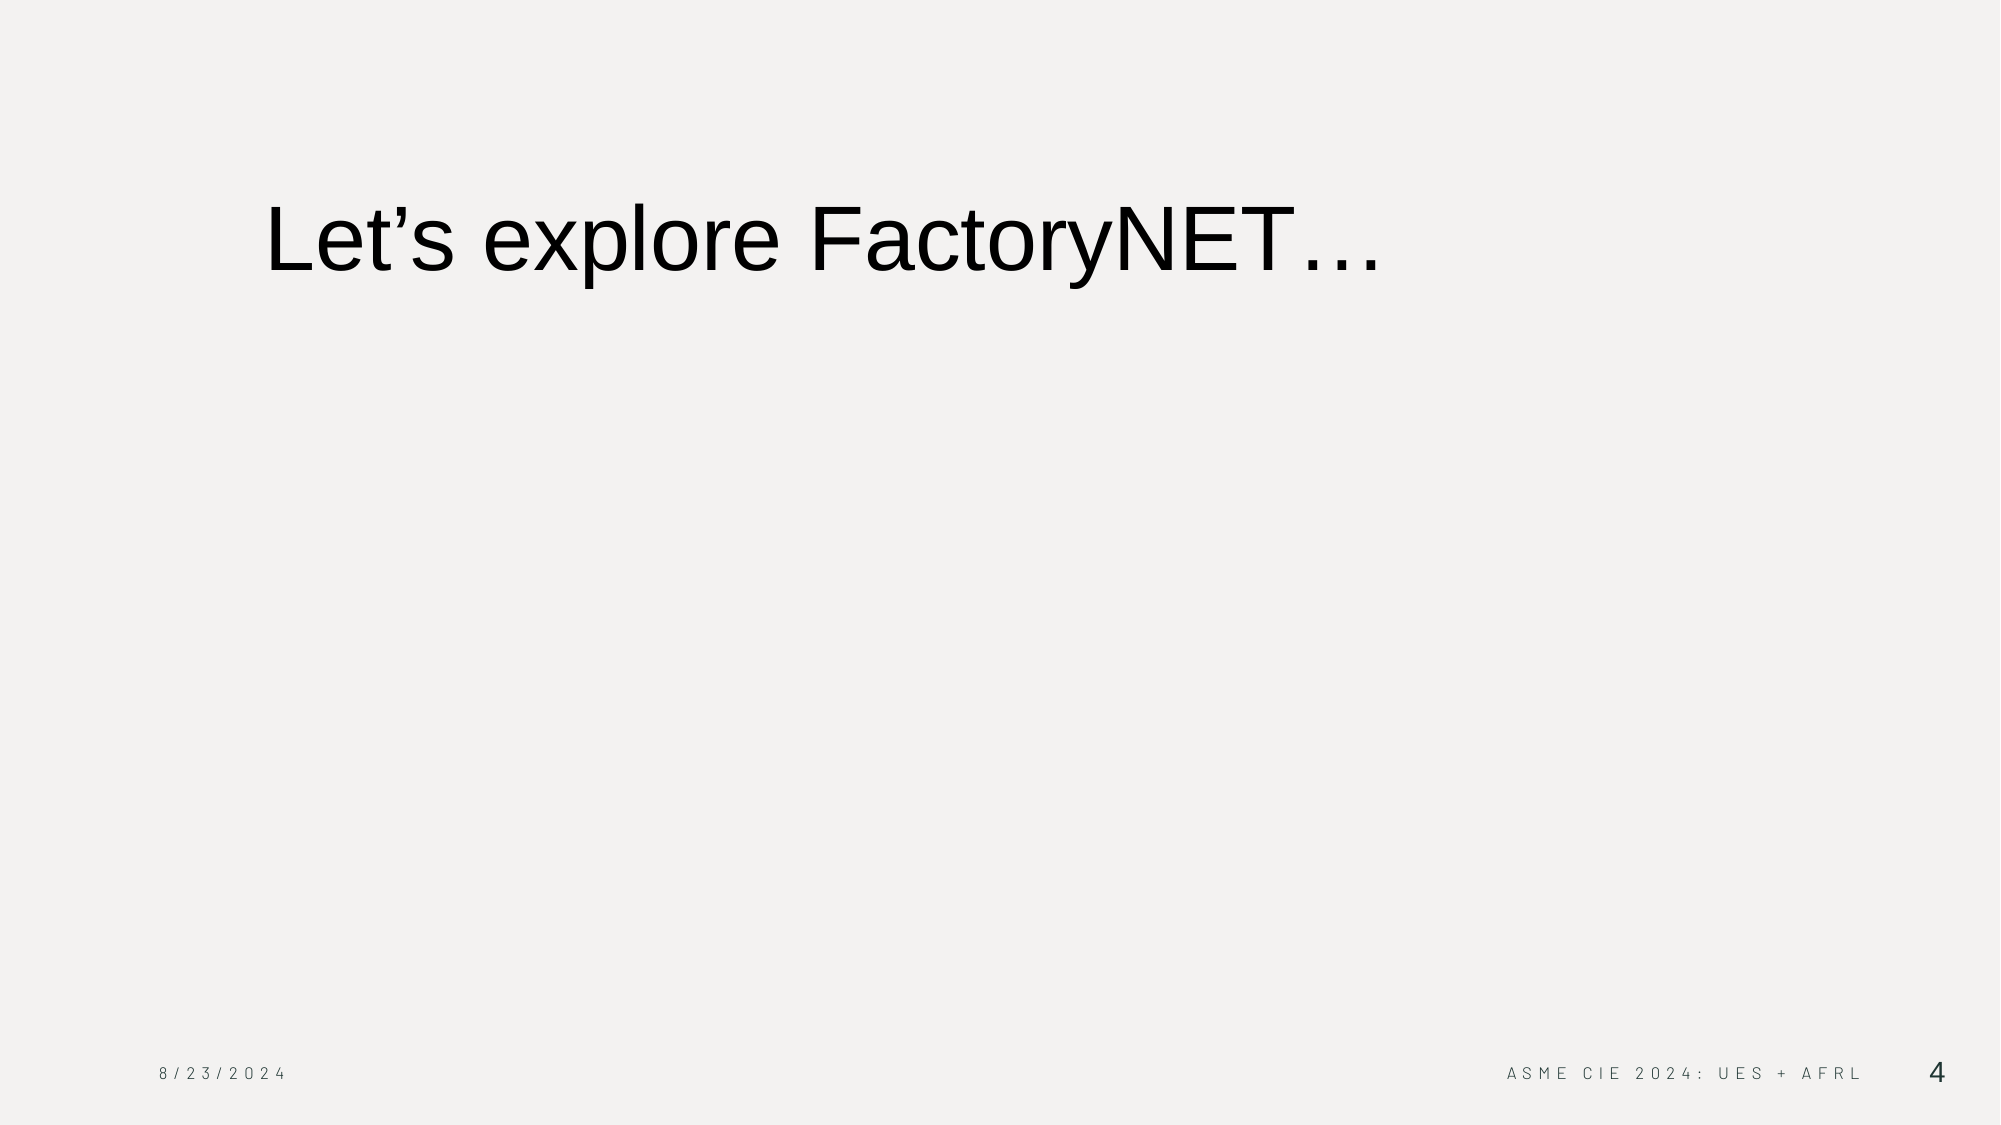

Let’s explore FactoryNET…
8/23/2024
ASME CIE 2024: UES + AFRL
4